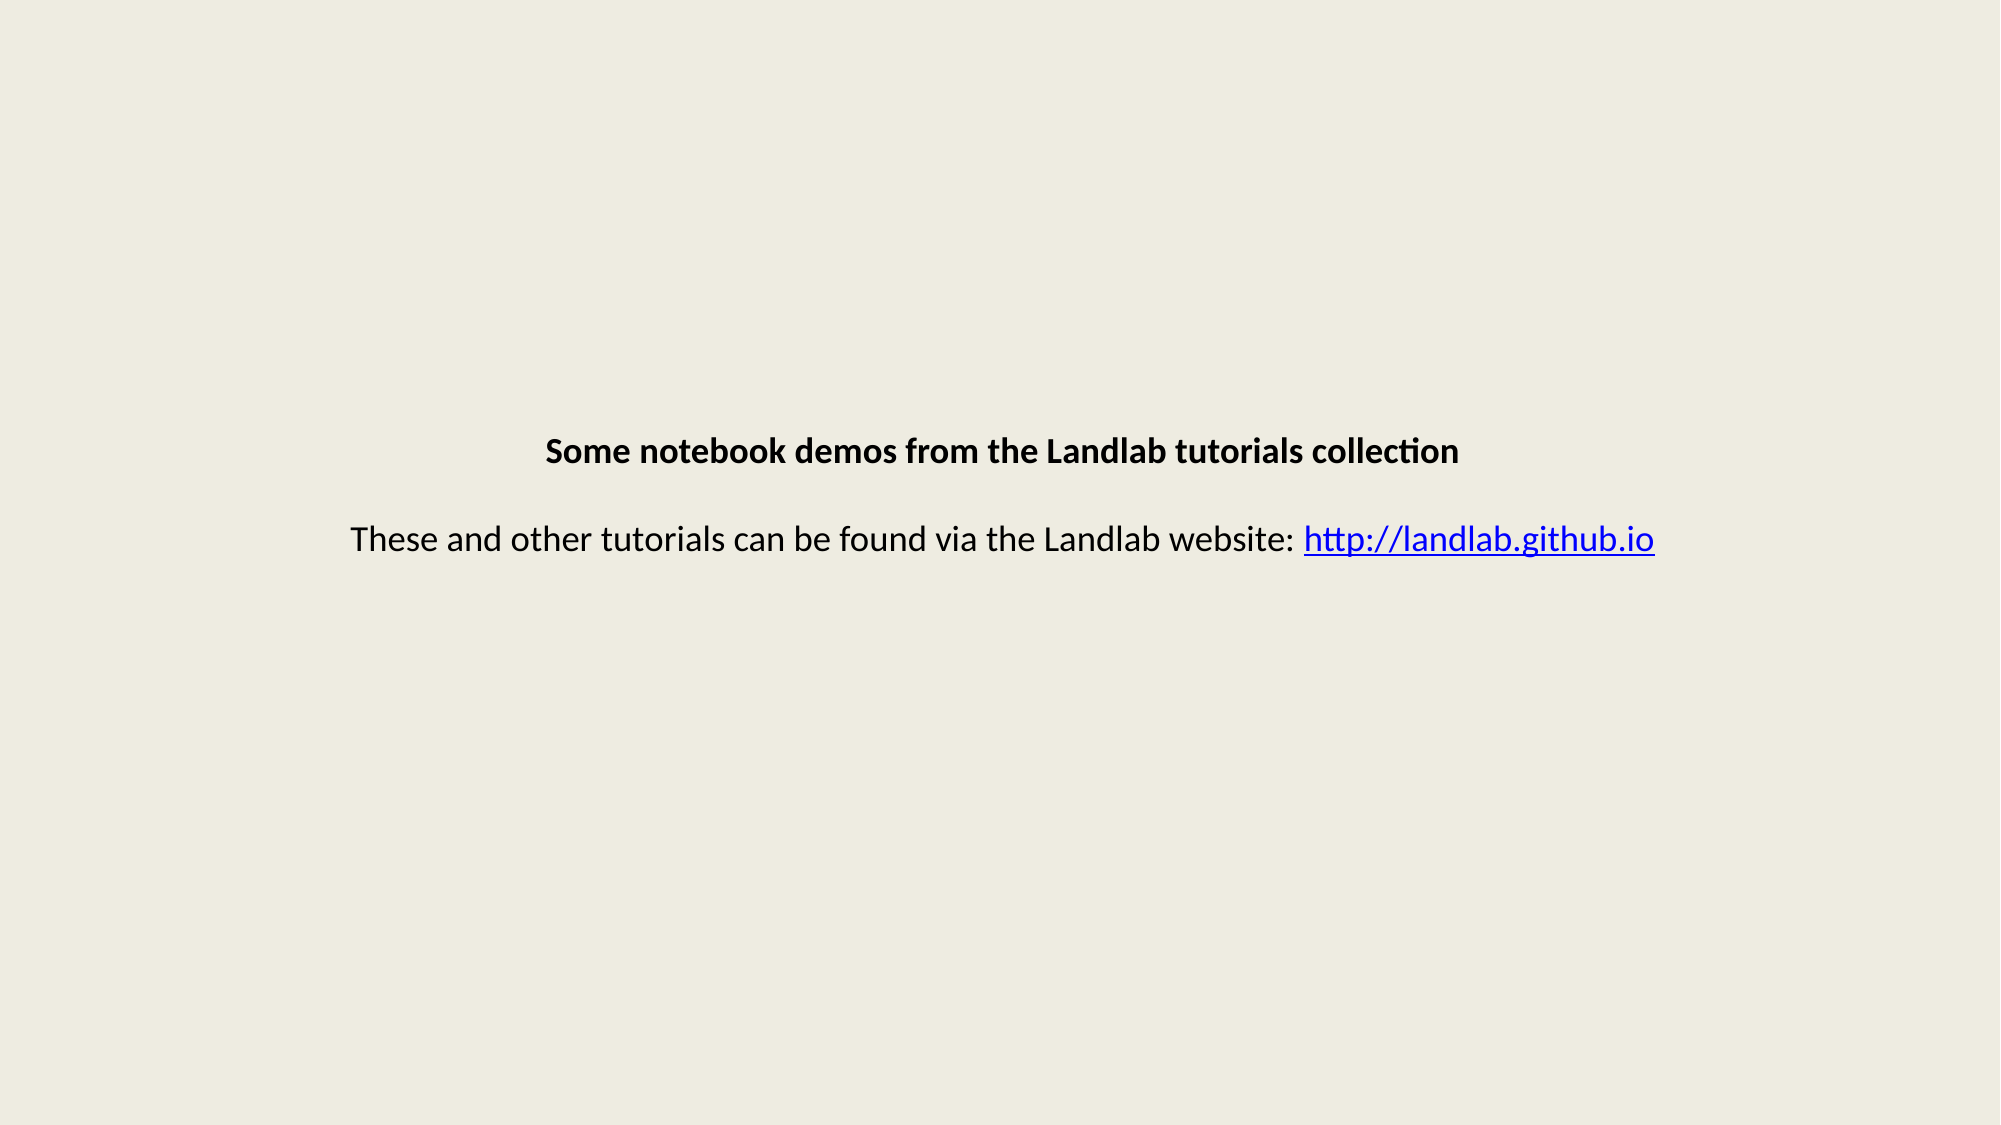

# Some notebook demos from the Landlab tutorials collection These and other tutorials can be found via the Landlab website: http://landlab.github.io